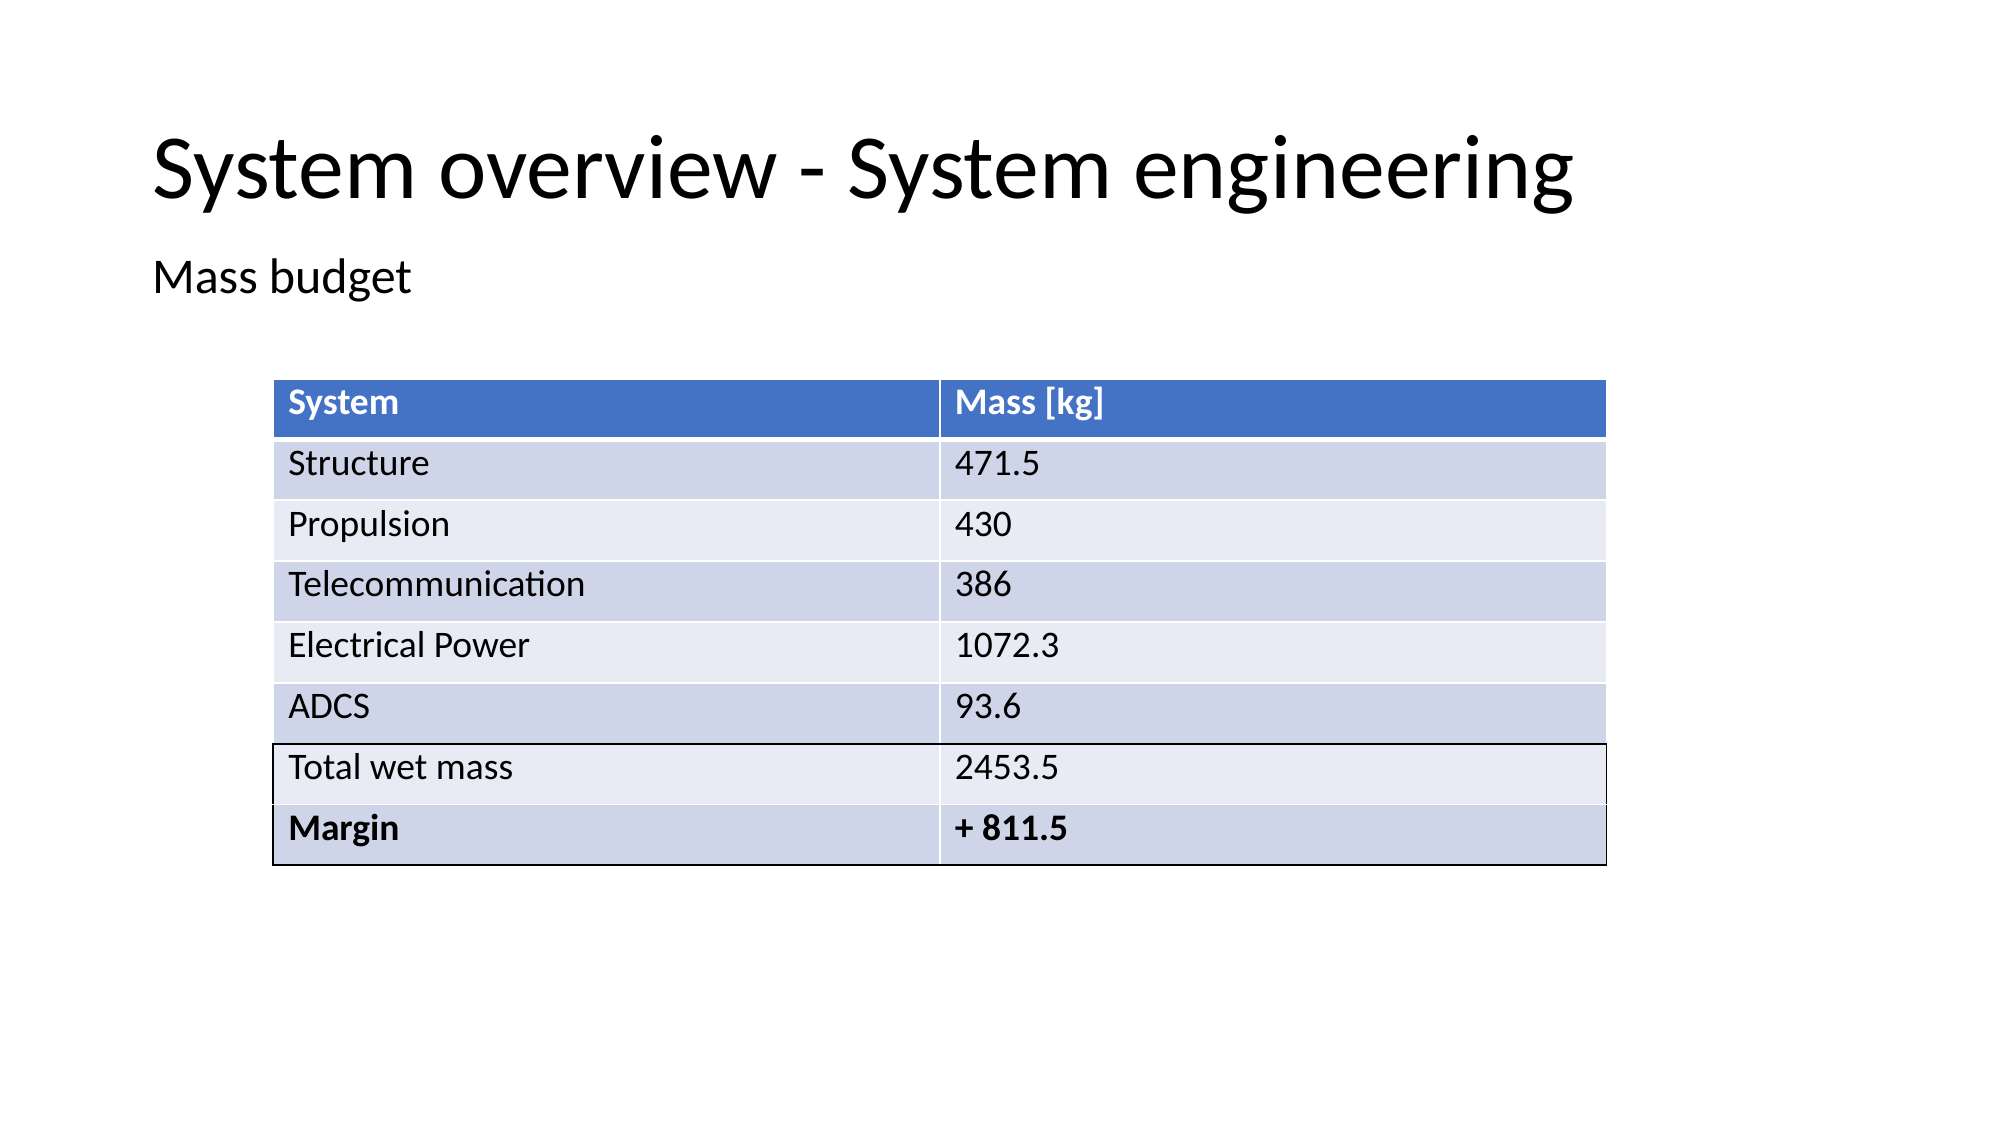

# System overview - System engineering
Mass budget
| System | Mass [kg] |
| --- | --- |
| Structure | 471.5 |
| Propulsion | 430 |
| Telecommunication | 386 |
| Electrical Power | 1072.3 |
| ADCS | 93.6 |
| Total wet mass | 2453.5 |
| Margin | + 811.5 |